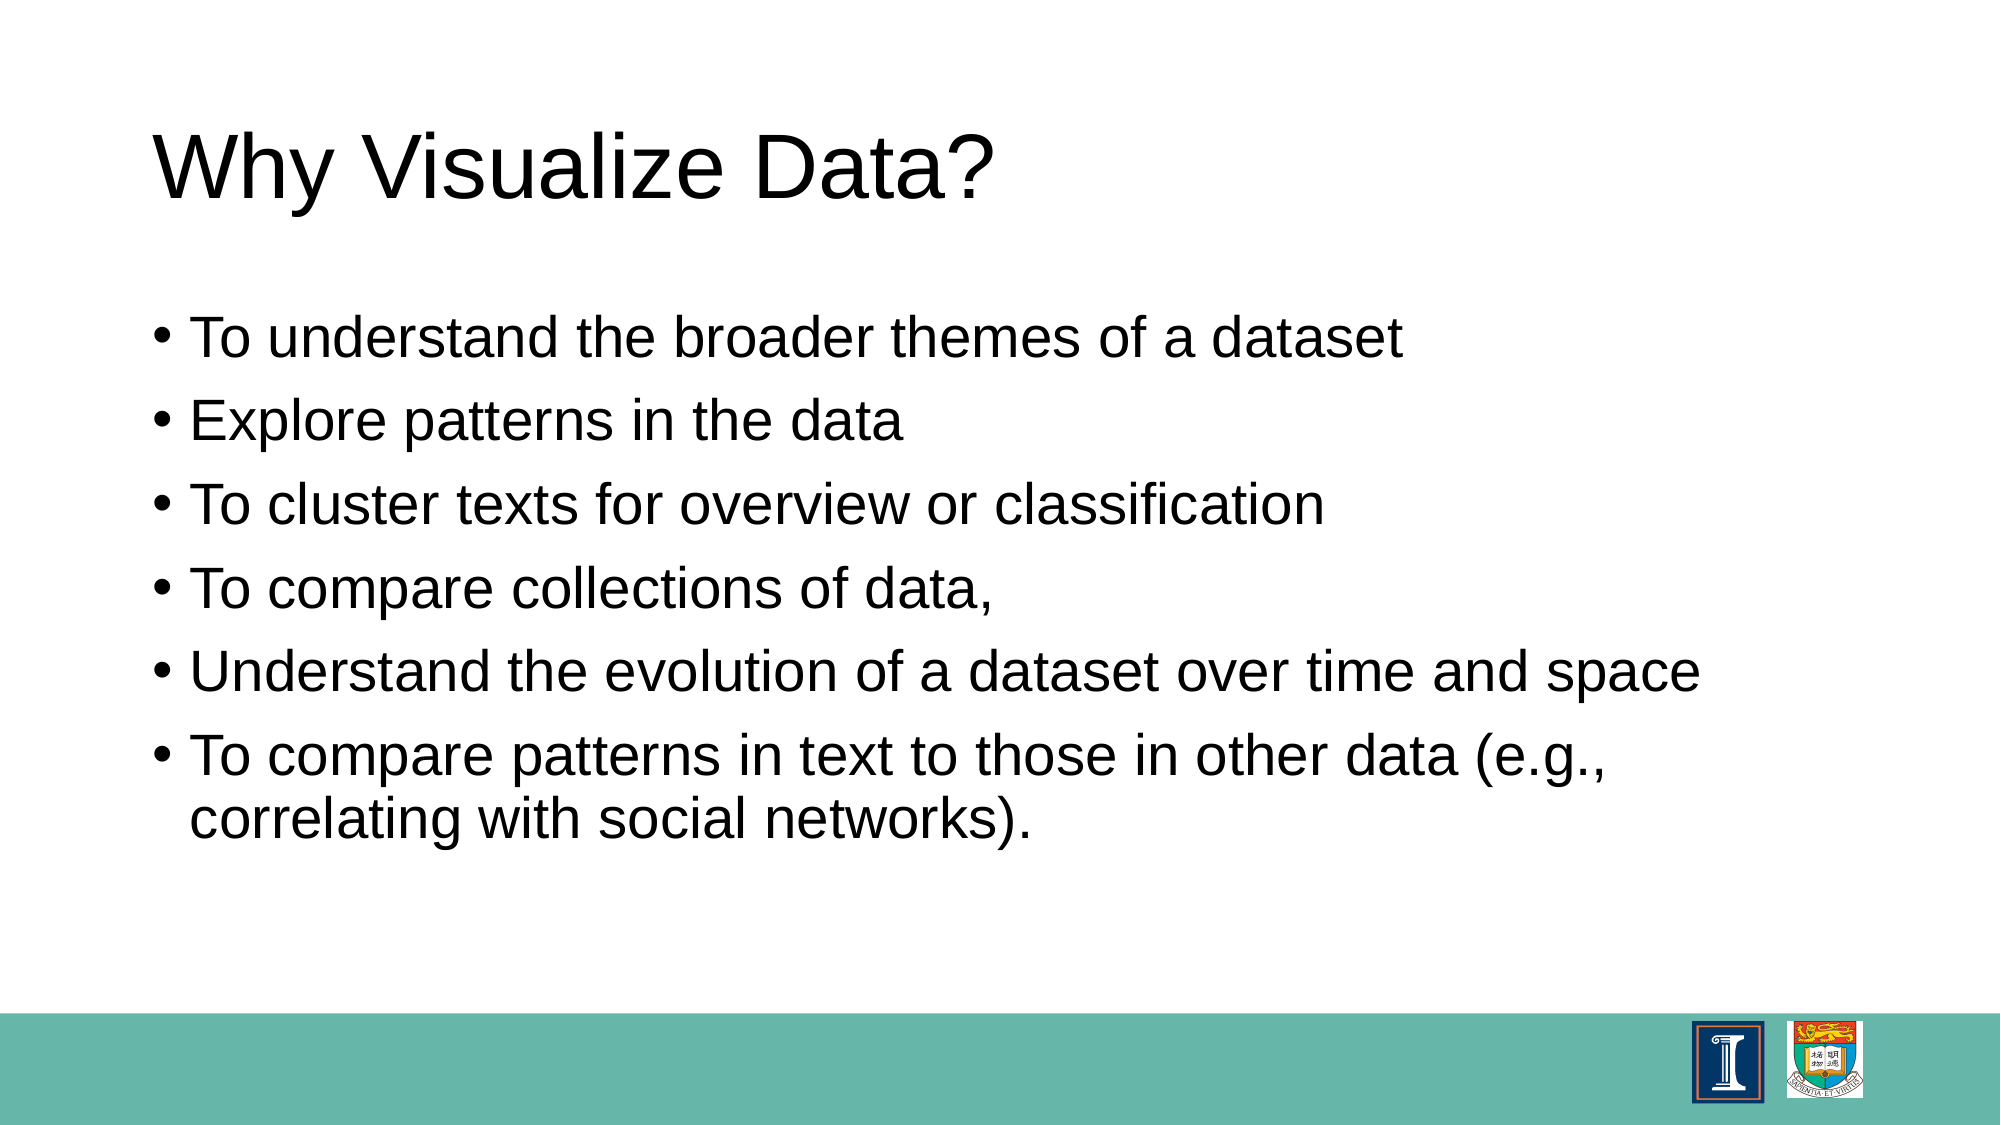

# Why Visualize Data?
To understand the broader themes of a dataset
Explore patterns in the data
To cluster texts for overview or classification
To compare collections of data,
Understand the evolution of a dataset over time and space
To compare patterns in text to those in other data (e.g., correlating with social networks).